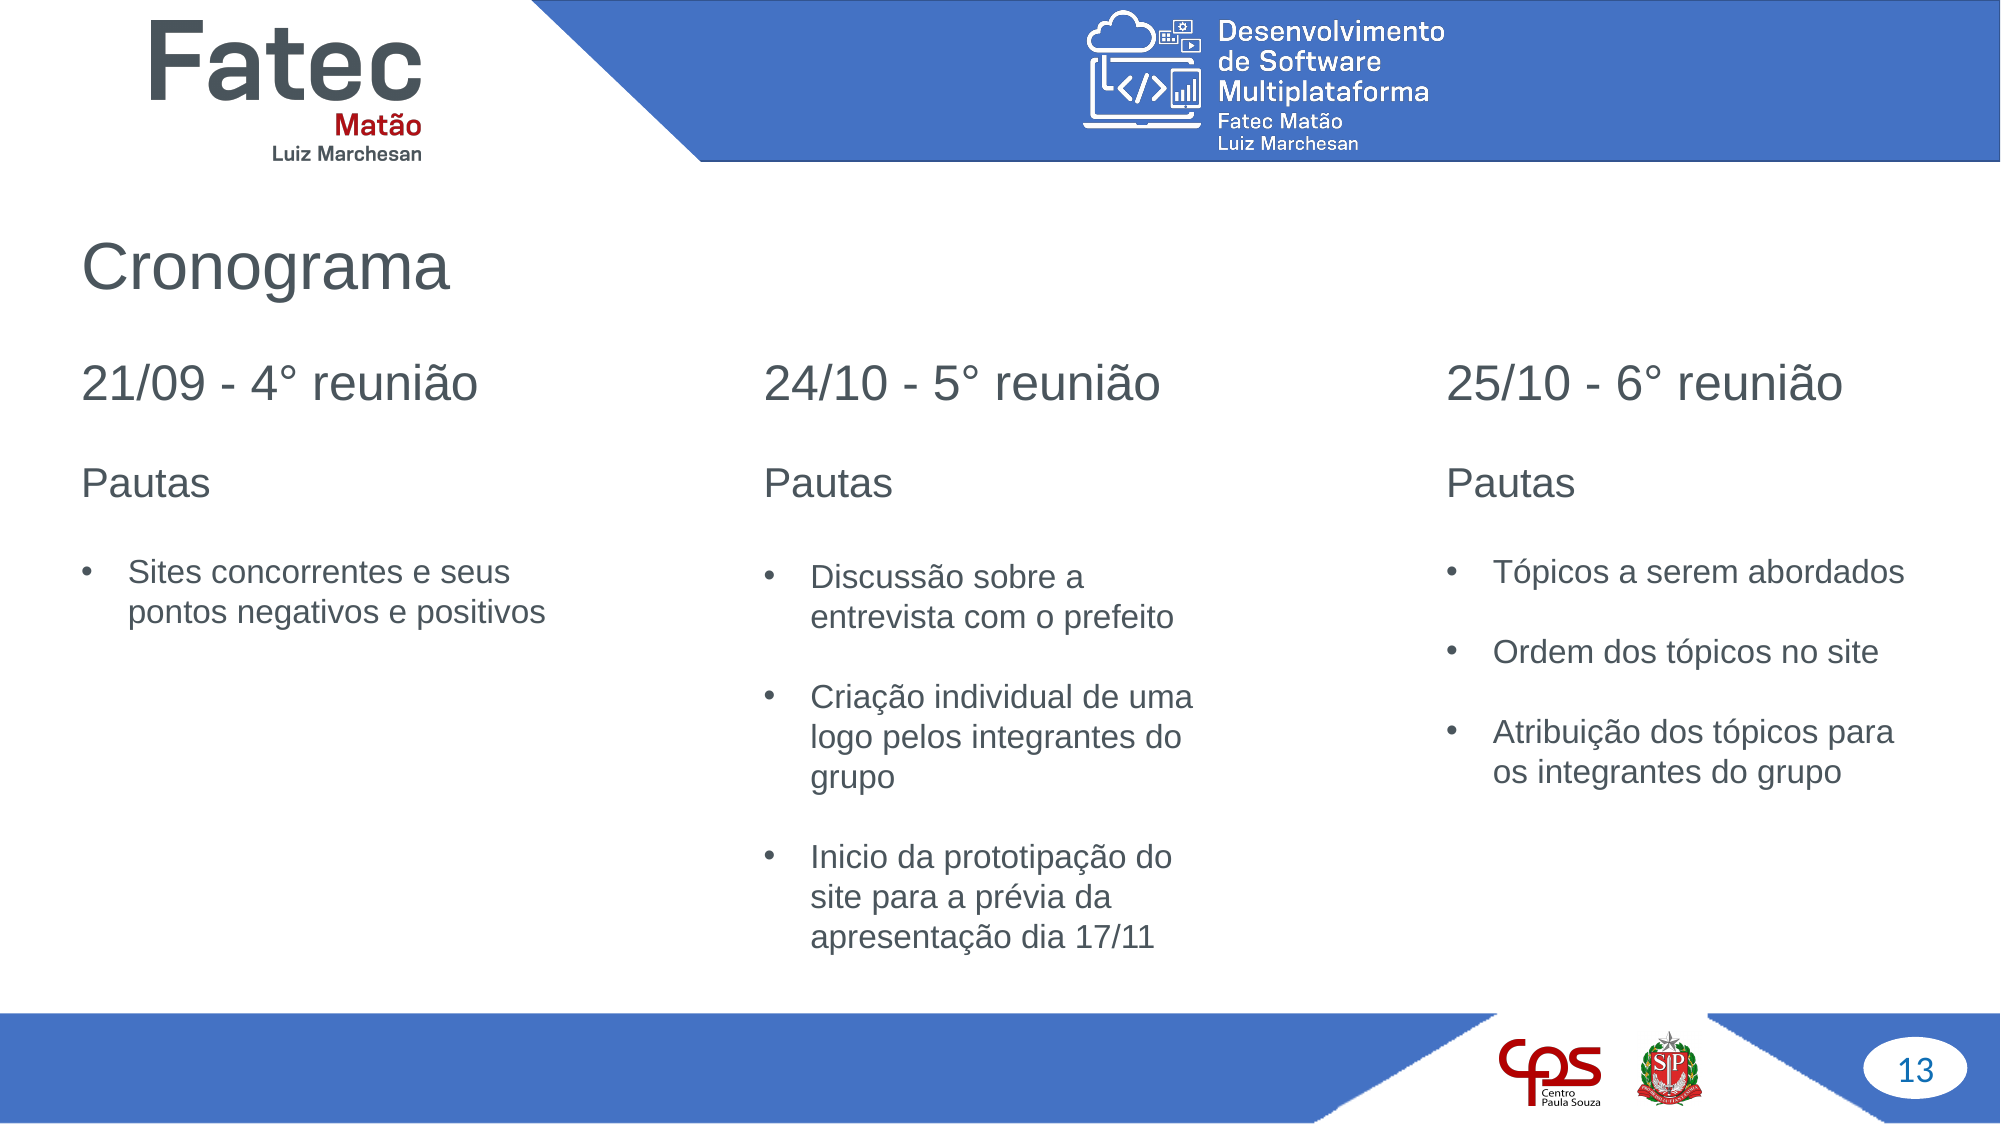

Cronograma

21/09 - 4° reunião

Pautas

Sites concorrentes e seus pontos negativos e positivos
24/10 - 5° reunião

Pautas

Discussão sobre a entrevista com o prefeito

Criação individual de uma logo pelos integrantes do grupo

Inicio da prototipação do site para a prévia da apresentação dia 17/11
25/10 - 6° reunião

Pautas

Tópicos a serem abordados

Ordem dos tópicos no site

Atribuição dos tópicos para os integrantes do grupo
13